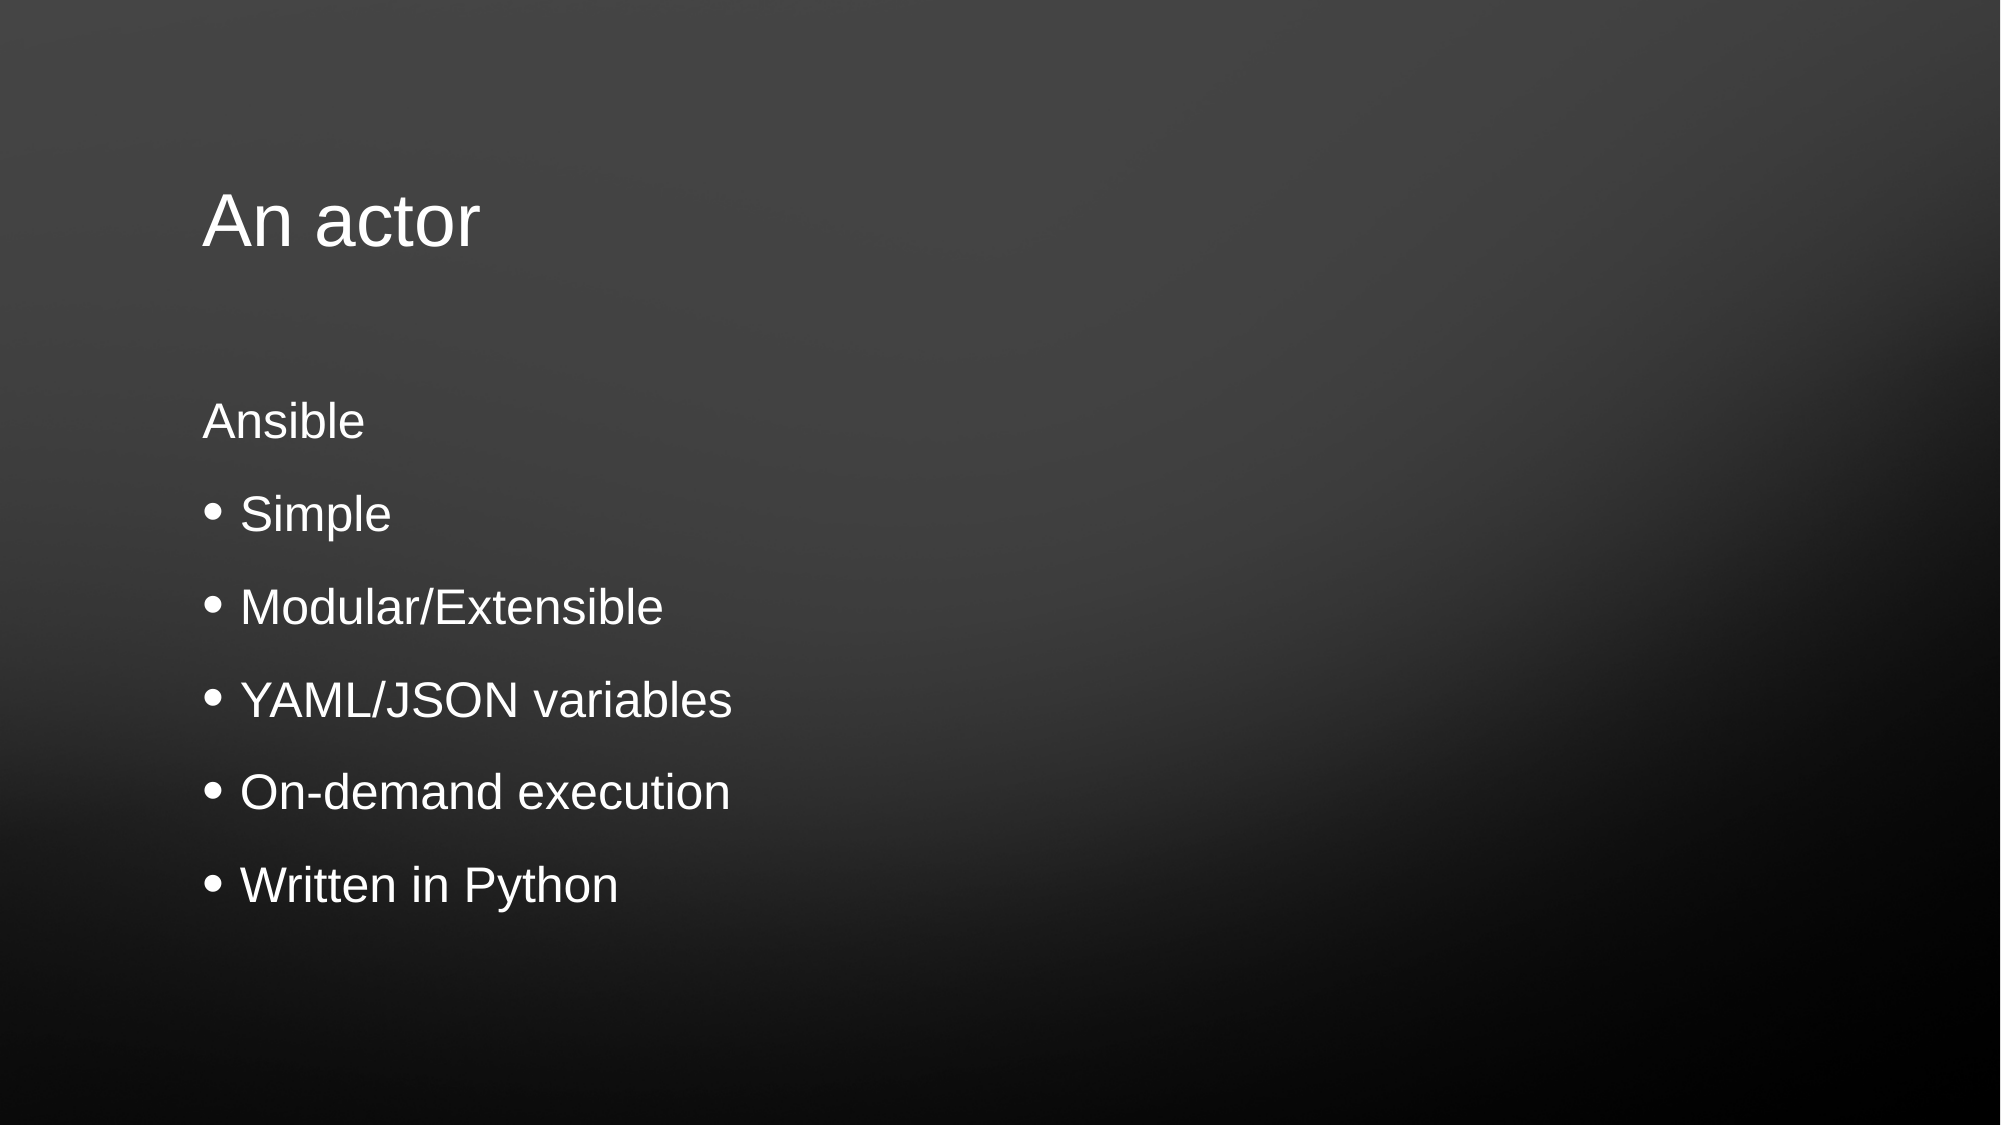

# An actor
Ansible
Simple
Modular/Extensible
YAML/JSON variables
On-demand execution
Written in Python